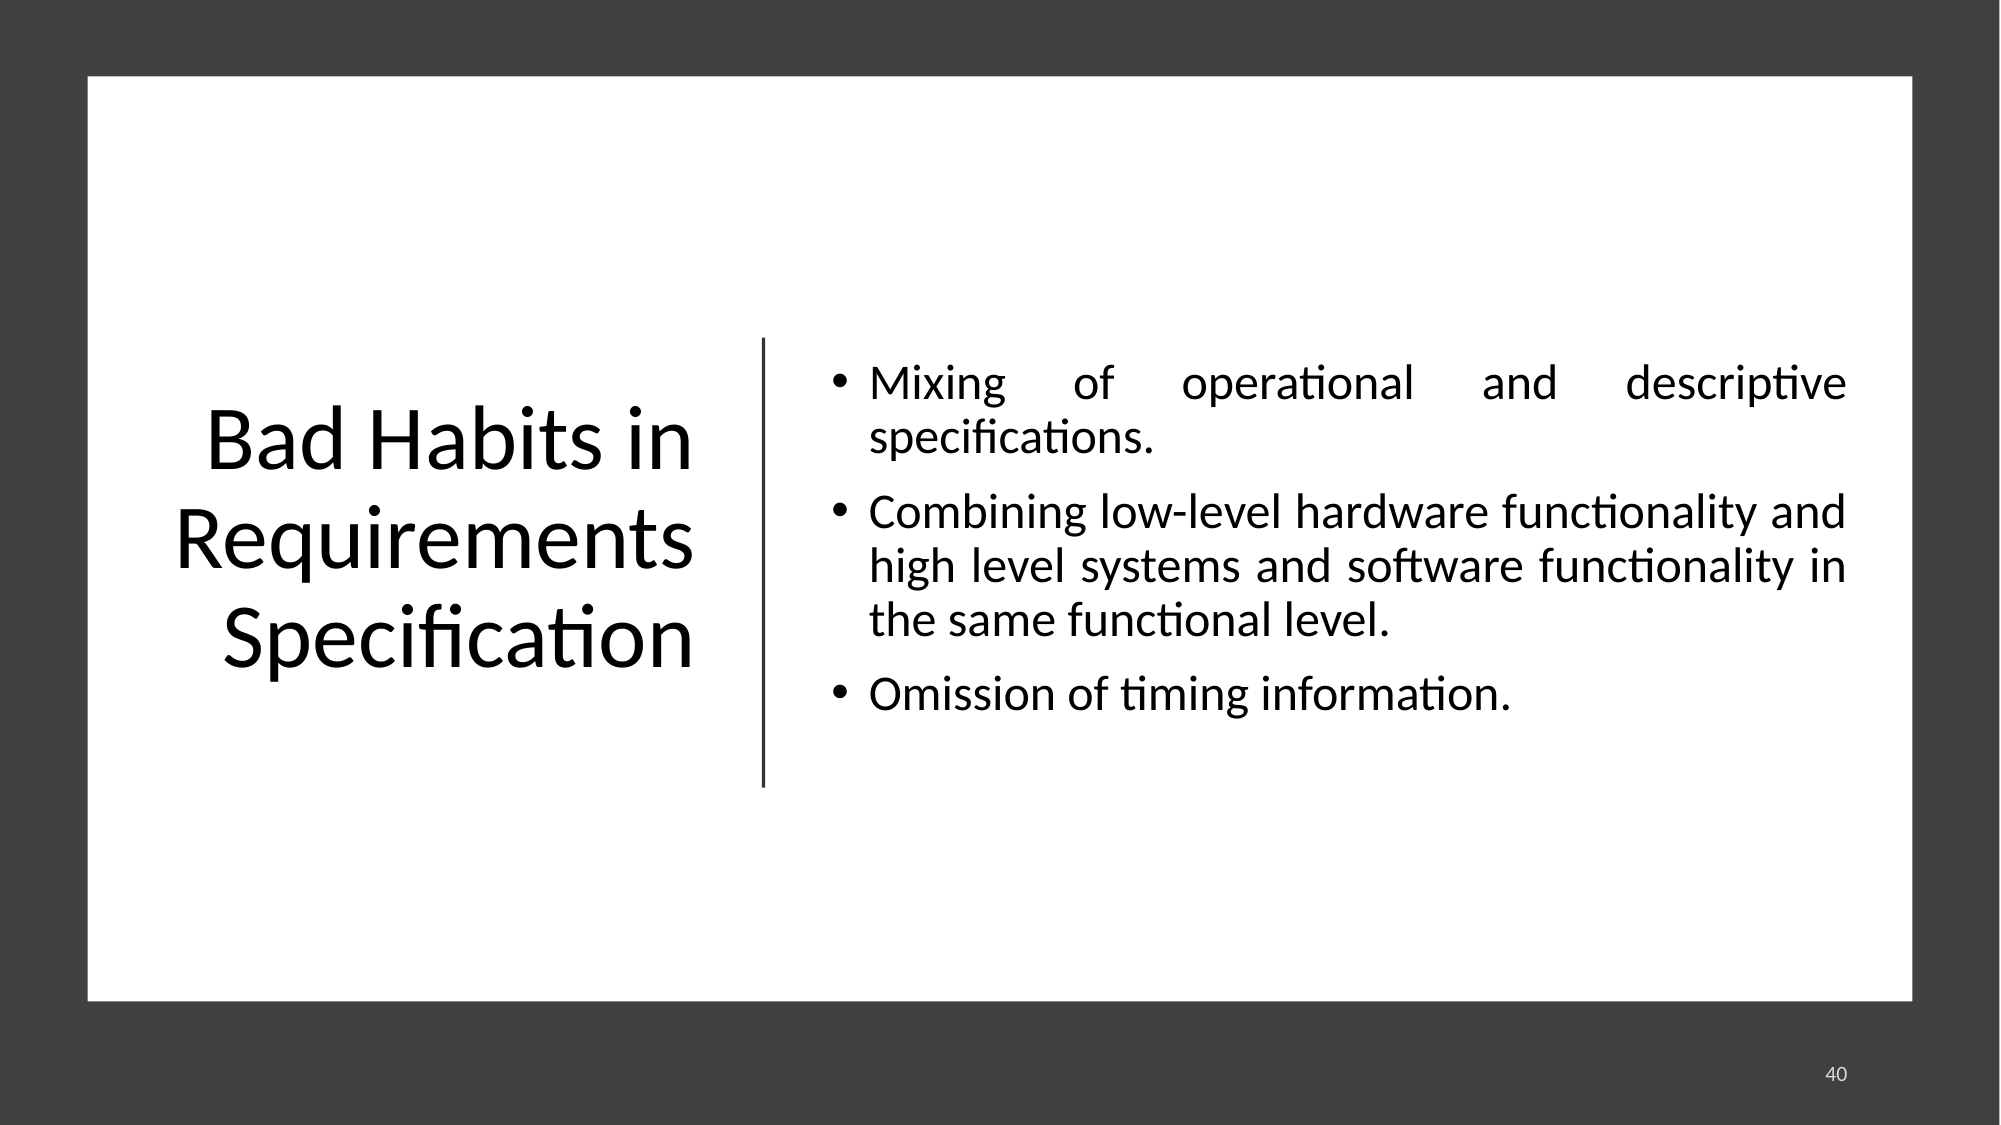

# Bad Habits in Requirements Specification
Mixing of operational and descriptive specifications.
Combining low-level hardware functionality and high level systems and software functionality in the same functional level.
Omission of timing information.
40